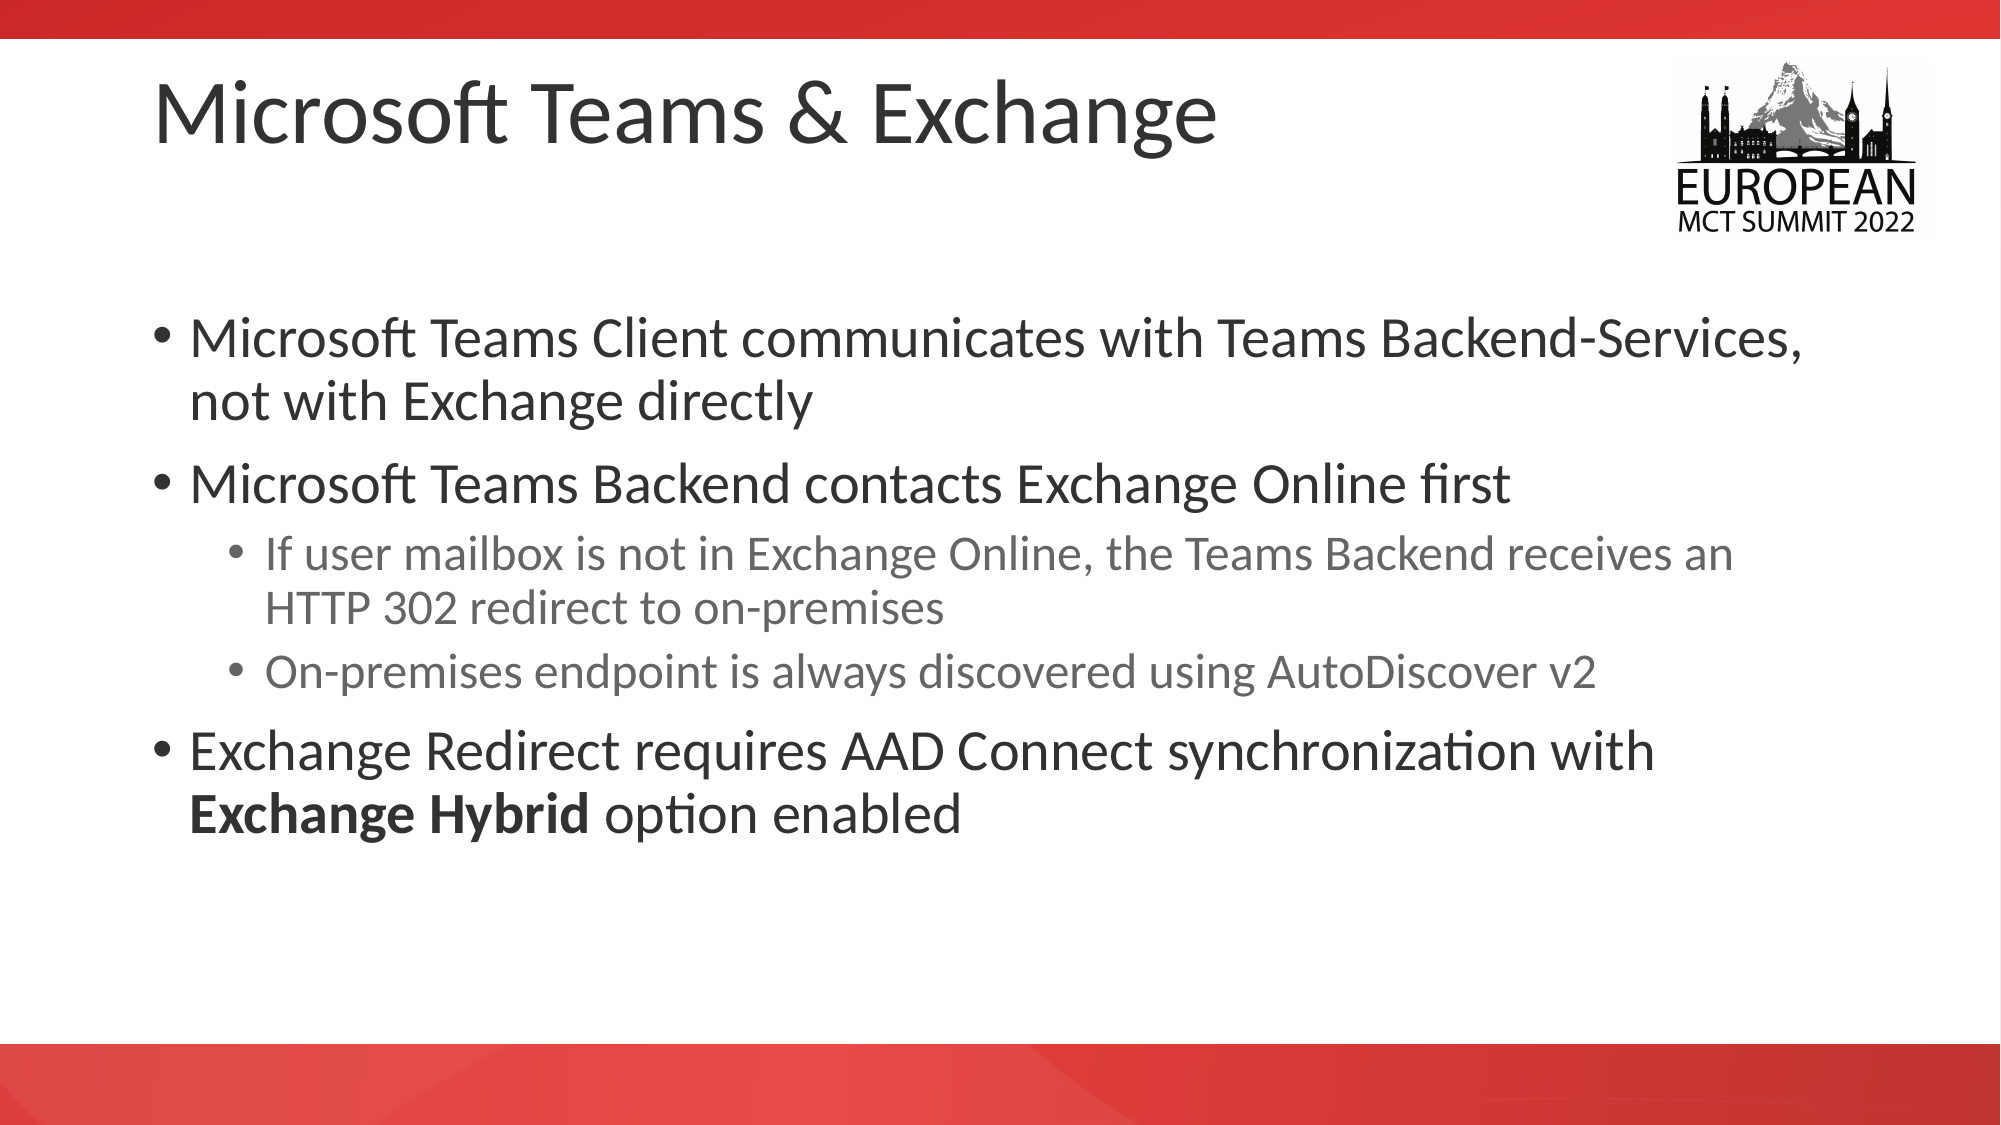

# Microsoft Teams & Exchange
Microsoft Teams Client communicates with Teams Backend-Services, not with Exchange directly
Microsoft Teams Backend contacts Exchange Online first
If user mailbox is not in Exchange Online, the Teams Backend receives an HTTP 302 redirect to on-premises
On-premises endpoint is always discovered using AutoDiscover v2
Exchange Redirect requires AAD Connect synchronization with Exchange Hybrid option enabled